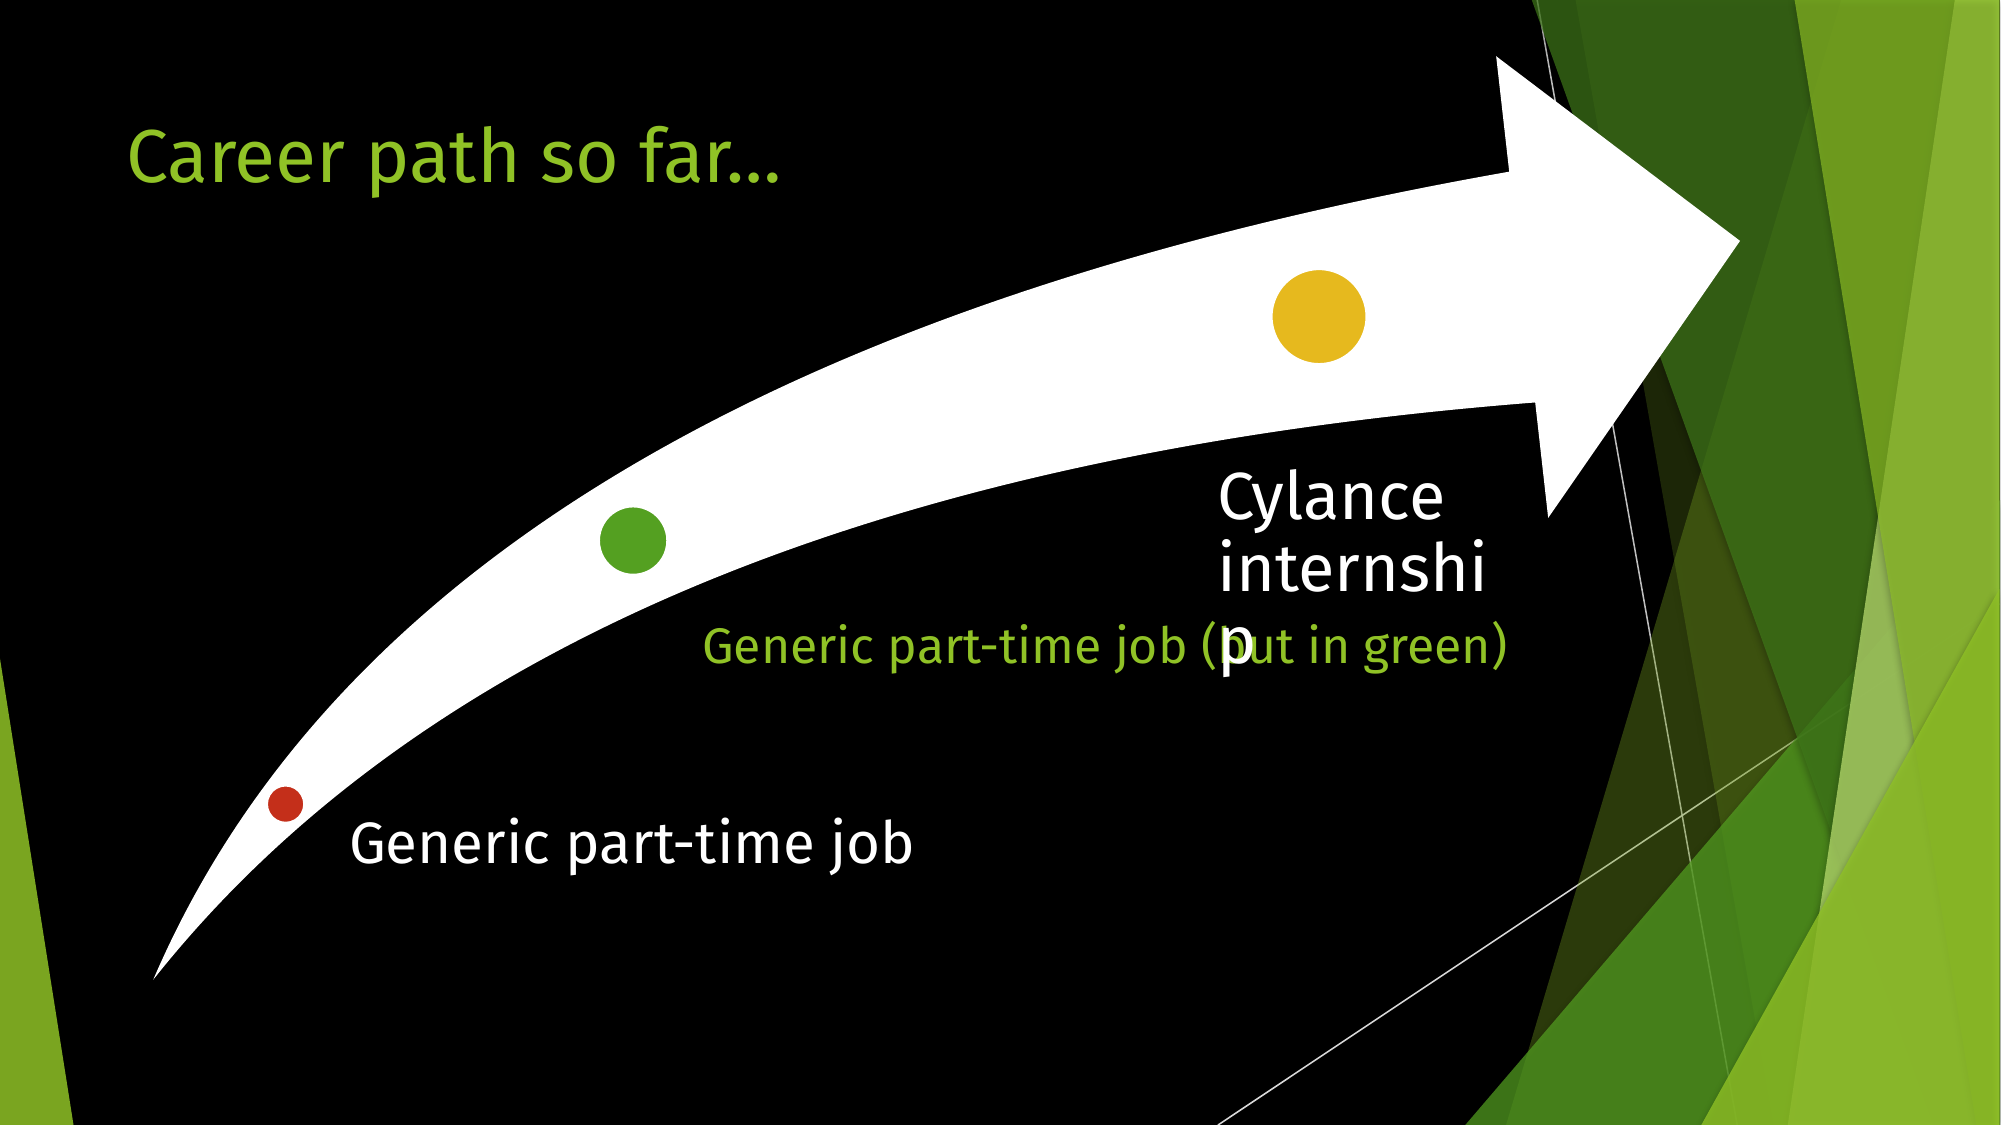

Generic part-time job
Generic part-time job (but in green)
Cylance internship
# Career path so far…